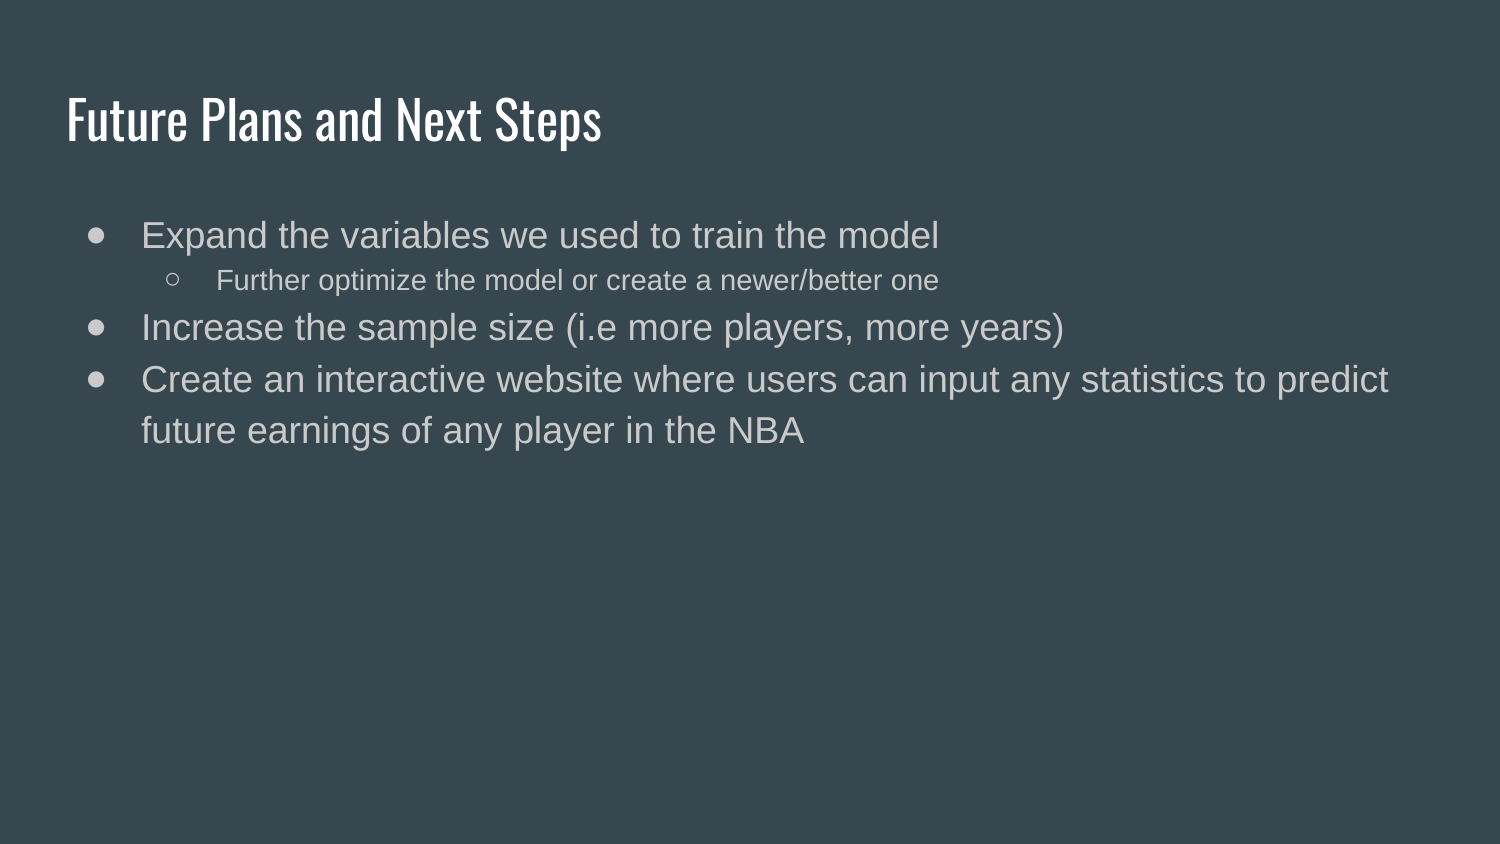

# Future Plans and Next Steps
Expand the variables we used to train the model
Further optimize the model or create a newer/better one
Increase the sample size (i.e more players, more years)
Create an interactive website where users can input any statistics to predict future earnings of any player in the NBA